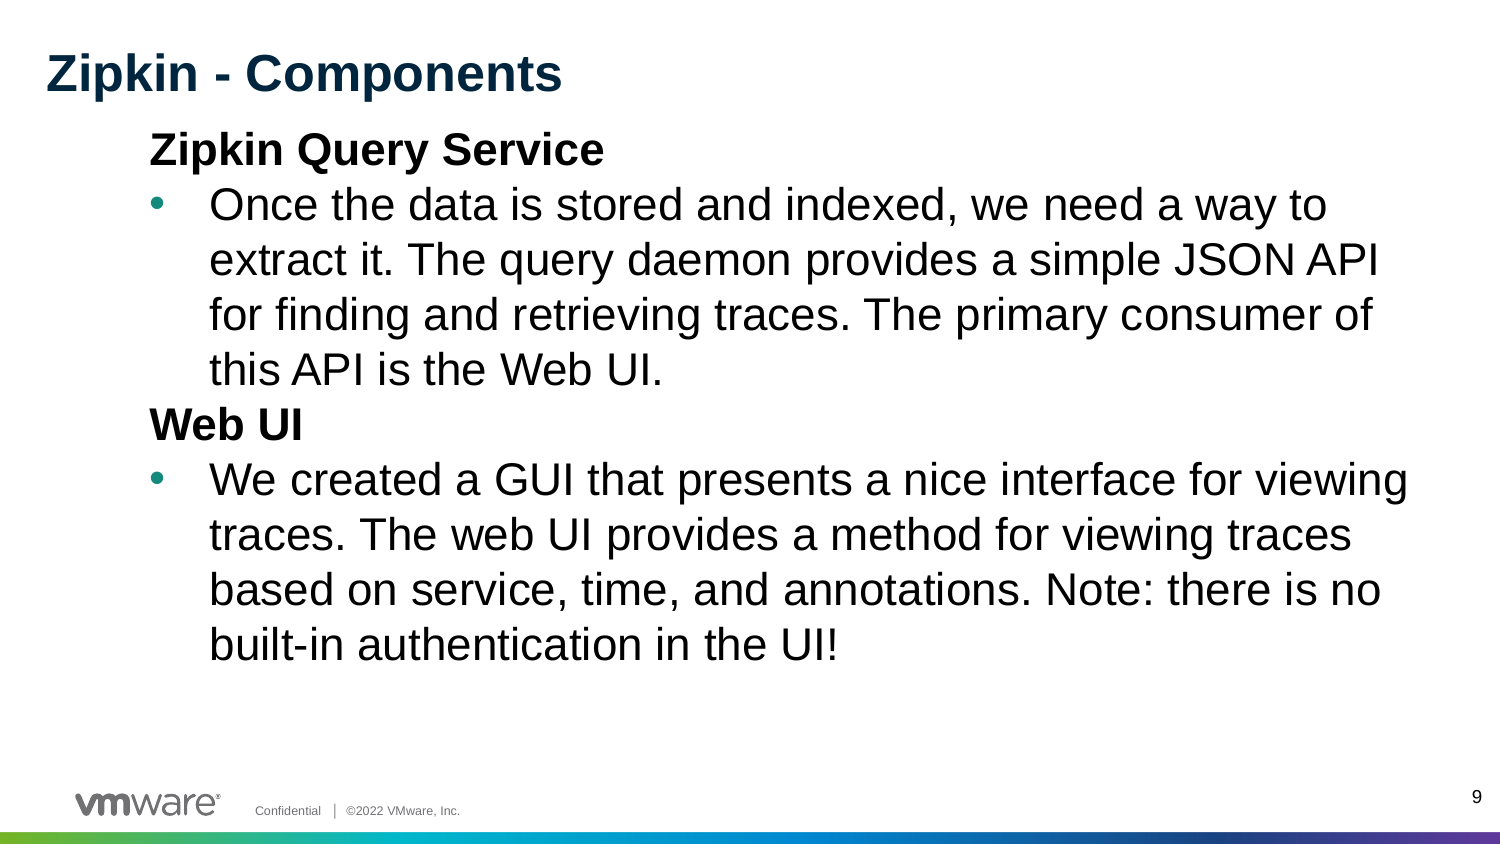

# Zipkin - Components
Zipkin Query Service
Once the data is stored and indexed, we need a way to extract it. The query daemon provides a simple JSON API for finding and retrieving traces. The primary consumer of this API is the Web UI.
Web UI
We created a GUI that presents a nice interface for viewing traces. The web UI provides a method for viewing traces based on service, time, and annotations. Note: there is no built-in authentication in the UI!

9